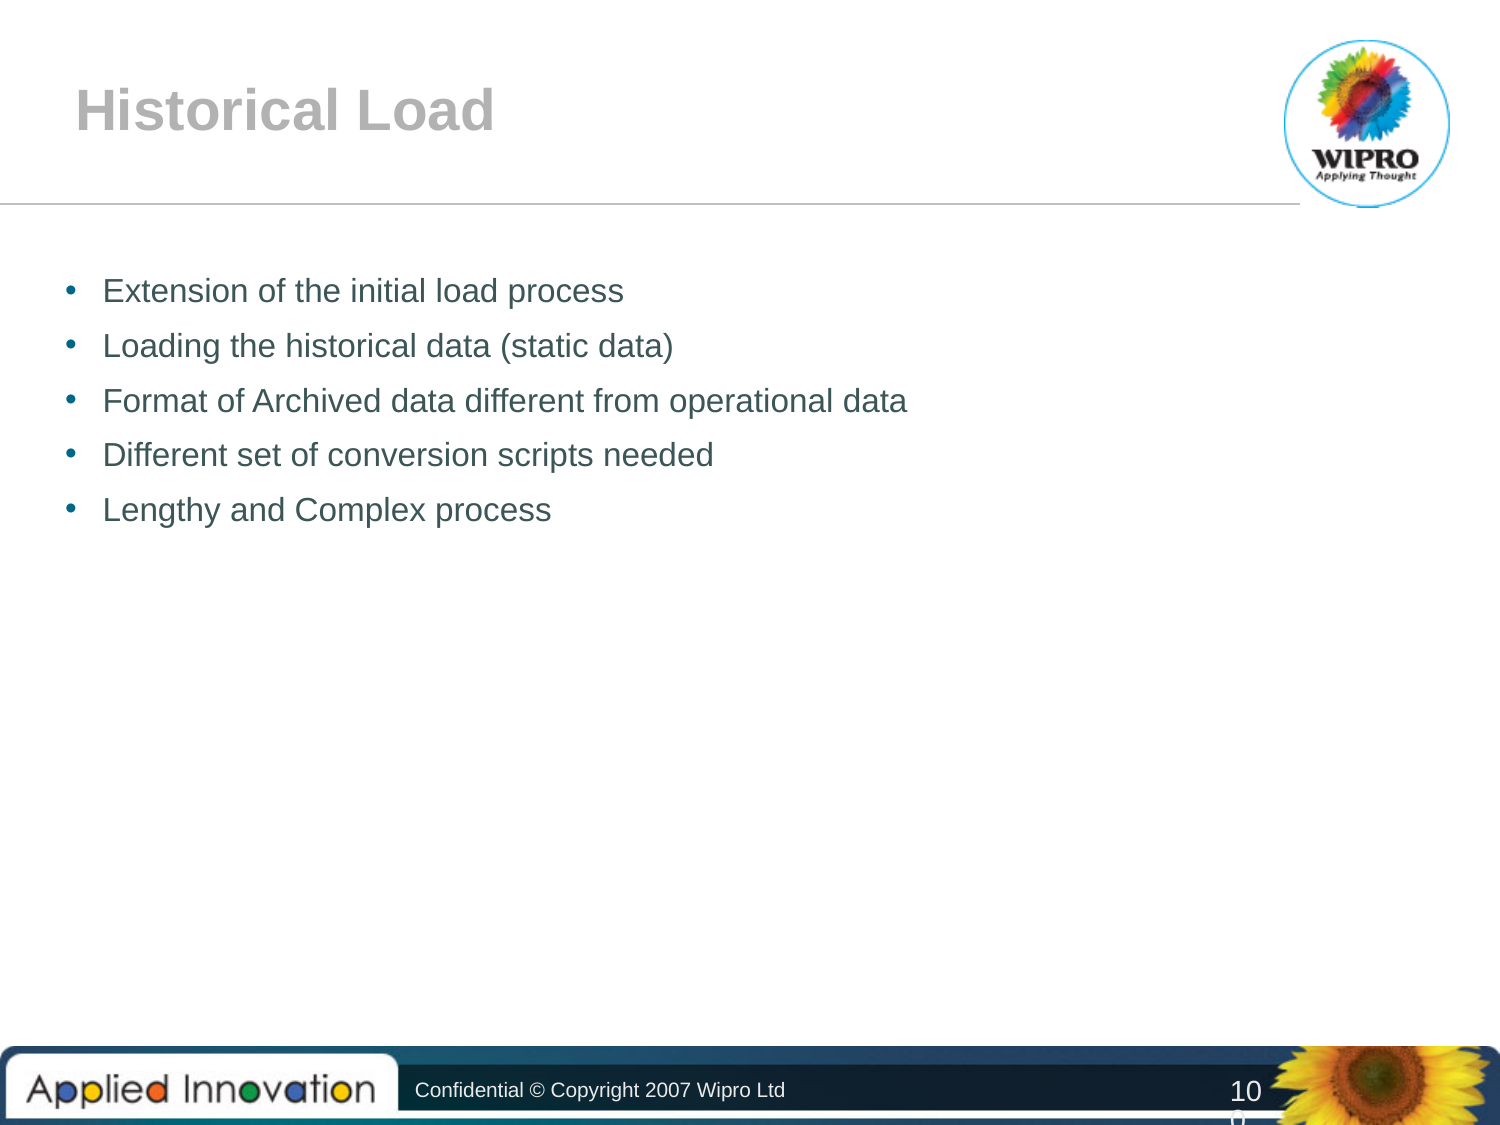

Historical Load

Extension of the initial load process
Loading the historical data (static data)
Format of Archived data different from operational data
Different set of conversion scripts needed
Lengthy and Complex process

Confidential © Copyright 2007 Wipro Ltd